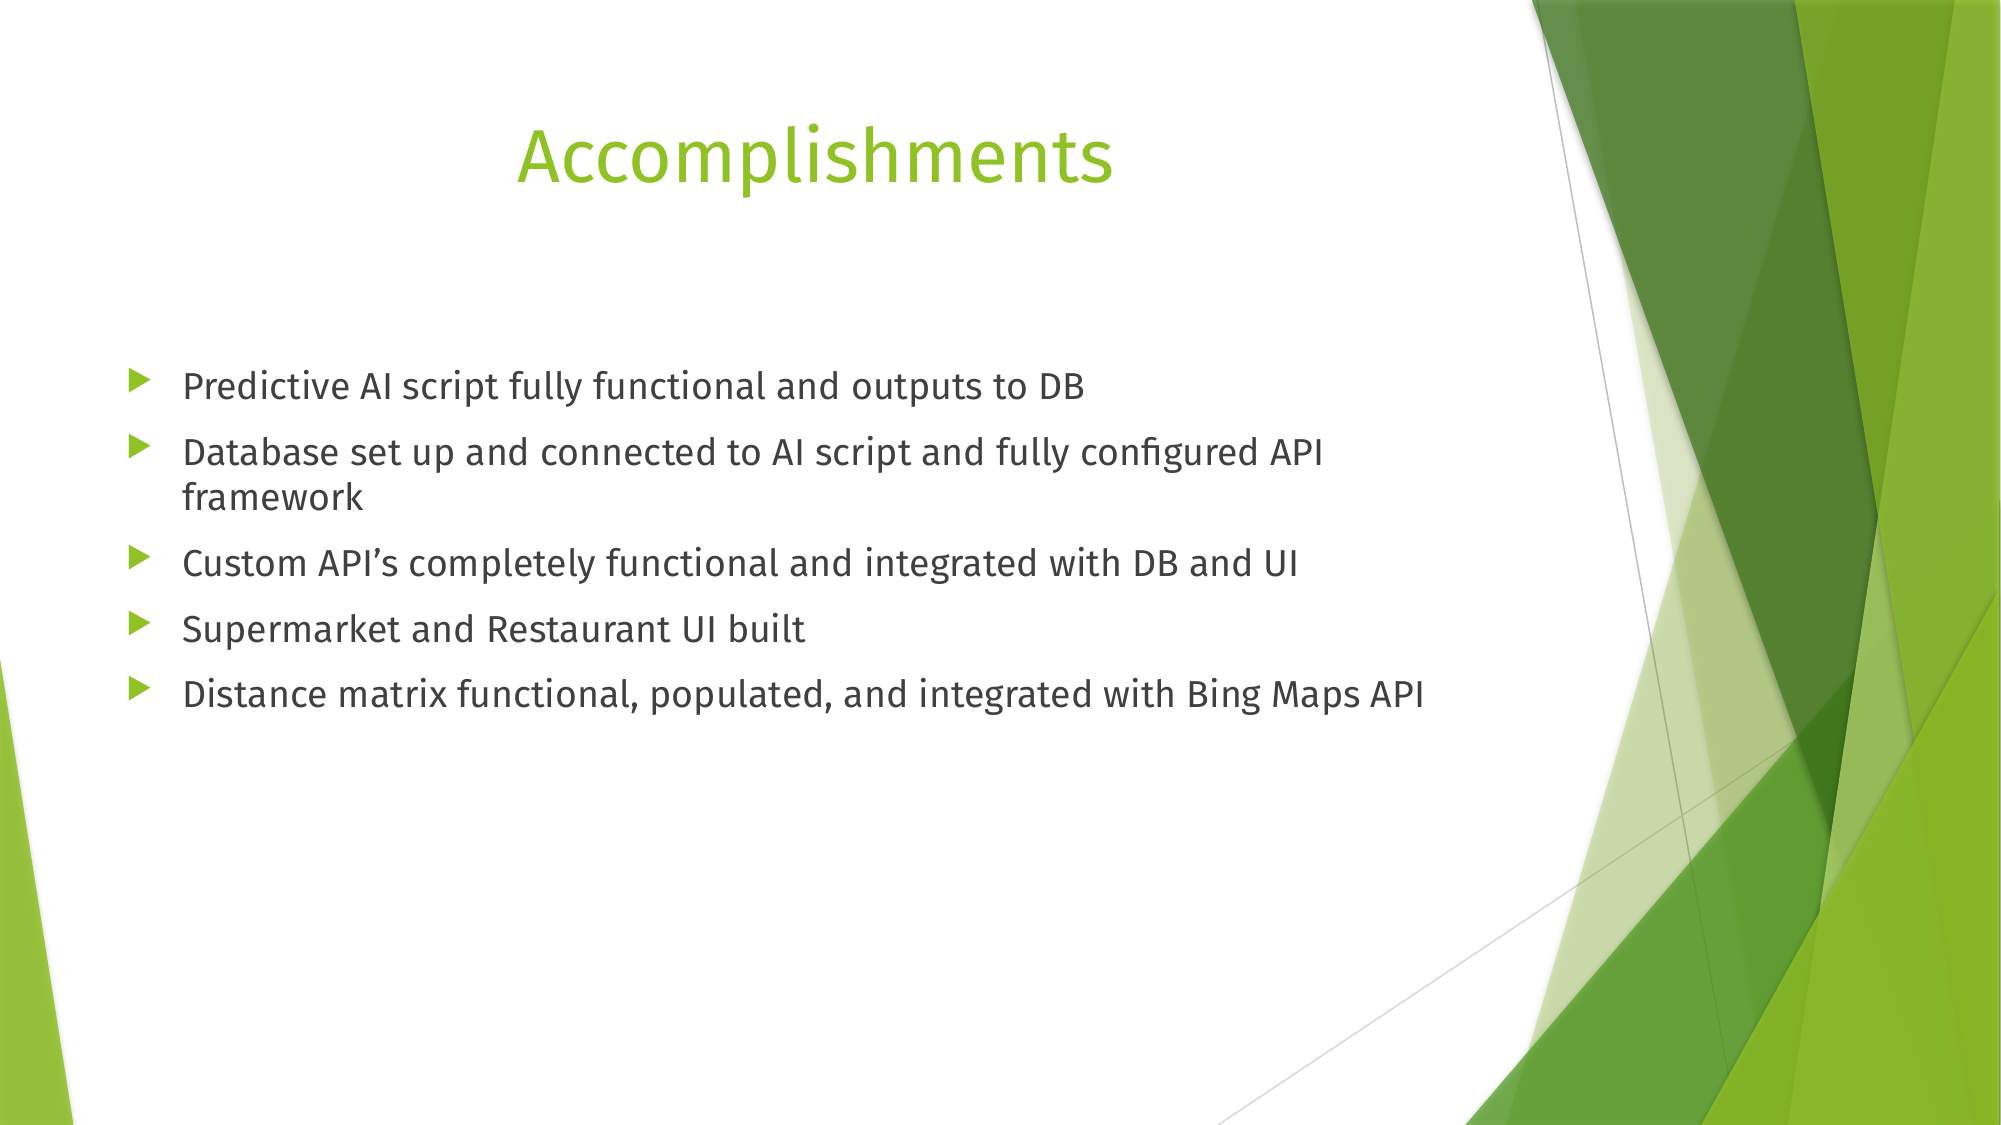

# Accomplishments
Predictive AI script fully functional and outputs to DB
Database set up and connected to AI script and fully configured API framework
Custom API’s completely functional and integrated with DB and UI
Supermarket and Restaurant UI built
Distance matrix functional, populated, and integrated with Bing Maps API